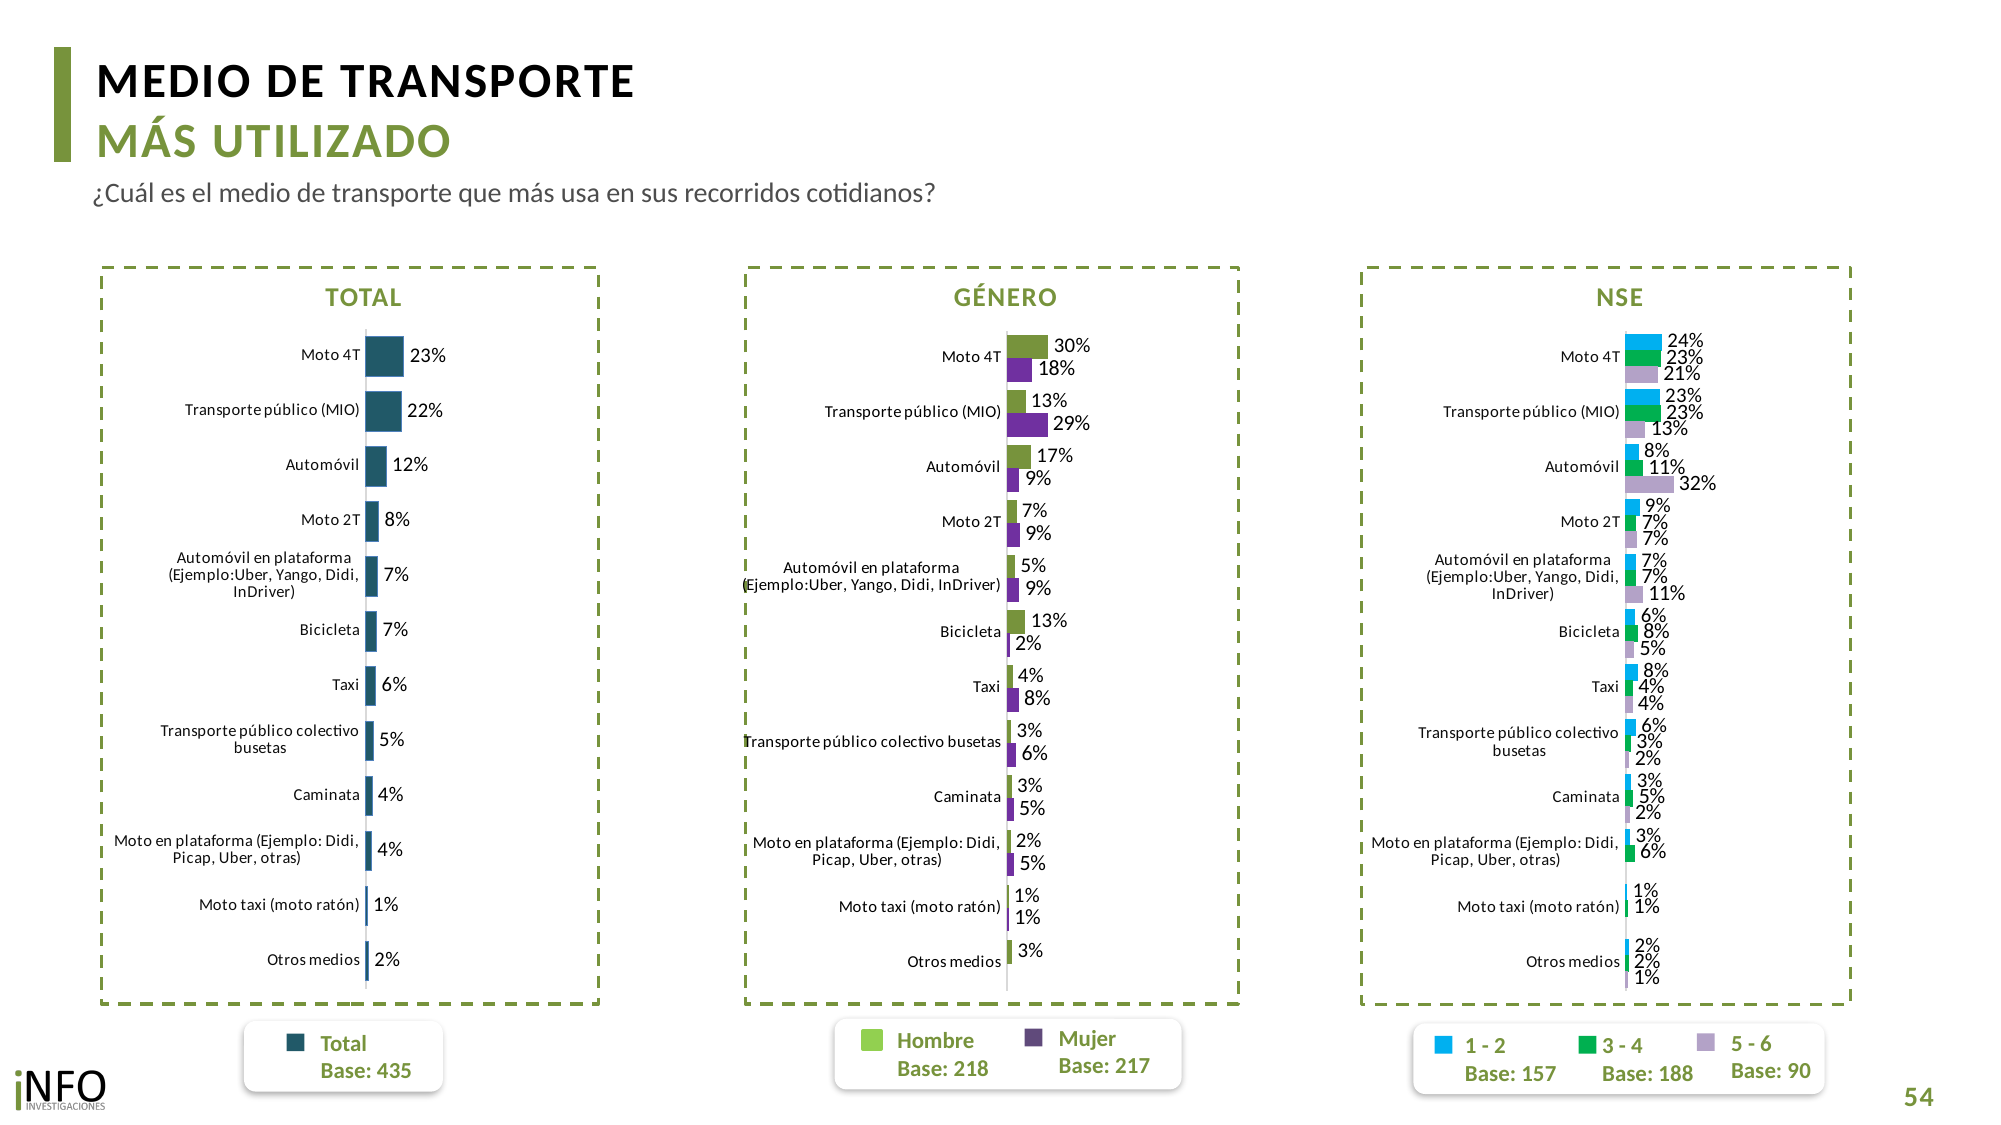

MEDIO DE TRANSPORTE
MÁS UTILIZADO

¿Cuál es el medio de transporte que más usa en sus recorridos cotidianos?

TOTAL
GÉNERO
NSE

### Chart

| Category | Total |
|---|---|
| Moto 4T | 0.2331195747140973 |
| Transporte público (MIO) | 0.21720302697220484 |
| Automóvil | 0.12497291418967729 |
| Moto 2T | 0.07853662451536896 |
| Automóvil en plataforma (Ejemplo:Uber, Yango, Didi, InDriver) | 0.07207704435033 |
| Bicicleta | 0.06777109551397416 |
| Taxi | 0.06055260470443176 |
| Transporte público colectivo busetas | 0.04636453012953378 |
| Caminata | 0.038353309995178865 |
| Moto en plataforma (Ejemplo: Didi, Picap, Uber, otras) | 0.03566921369301769 |
| Moto taxi (moto ratón) | 0.008554737408537813 |
| Otros medios | 0.01682532381364353 |

### Chart

| Category | Hombre | Mujer |
|---|---|---|
| Moto 4T | 0.2959087352122588 | 0.18020285596251898 |
| Transporte público (MIO) | 0.13020261544628453 | 0.2905242224056712 |
| Automóvil | 0.17063193018137135 | 0.08649293948485468 |
| Moto 2T | 0.06503752624061834 | 0.08991323763039652 |
| Automóvil en plataforma (Ejemplo:Uber, Yango, Didi, InDriver) | 0.054868255488251895 | 0.08658006737285642 |
| Bicicleta | 0.1290922529184567 | 0.016091563343937312 |
| Taxi | 0.03596926332339499 | 0.08127066736864787 |
| Transporte público colectivo busetas | 0.026665600928038123 | 0.06296616467907326 |
| Caminata | 0.030337089980074342 | 0.045109126709793355 |
| Moto en plataforma (Ejemplo: Didi, Picap, Uber, otras) | 0.021189708493350386 | 0.04787208275885411 |
| Moto taxi (moto ratón) | 0.006848677618759122 | 0.009992550644976074 |
| Otros medios | 0.033248344169141276 | None |

### Chart

| Category | 1 - 2 | 3 - 4 | 5 - 6 |
|---|---|---|---|
| Moto 4T | 0.2399244000751118 | 0.23110059713519143 | 0.21388906618033152 |
| Transporte público (MIO) | 0.22703999997579166 | 0.23270750597074122 | 0.12911004510929408 |
| Automóvil | 0.08481060677033576 | 0.11201848910700414 | 0.3198661733586813 |
| Moto 2T | 0.08933916134551645 | 0.06820073329783824 | 0.07134564881453219 |
| Automóvil en plataforma (Ejemplo:Uber, Yango, Didi, InDriver) | 0.06577120809686145 | 0.06711722693487243 | 0.11225251655092272 |
| Bicicleta | 0.06196661834708817 | 0.07886569258294401 | 0.053501309962892984 |
| Taxi | 0.07915802867831048 | 0.04451078542842888 | 0.04240781331157431 |
| Transporte público colectivo busetas | 0.06458097567505276 | 0.03279371789160771 | 0.021609785716994553 |
| Caminata | 0.03455901720997721 | 0.047462649149899845 | 0.022948006393316737 |
| Moto en plataforma (Ejemplo: Didi, Picap, Uber, otras) | 0.026931744987760506 | 0.05670540800822961 | None |
| Moto taxi (moto ratón) | 0.006656728371800735 | 0.013370767976923305 | None |
| Otros medios | 0.01926151046639249 | 0.015146426516317146 | 0.01306963460145948 |
Mujer
Base: 217

Hombre
Base: 218

5 - 6
Base: 90

1 - 2
Base: 157
3 - 4
Base: 188

Total
Base: 435

54